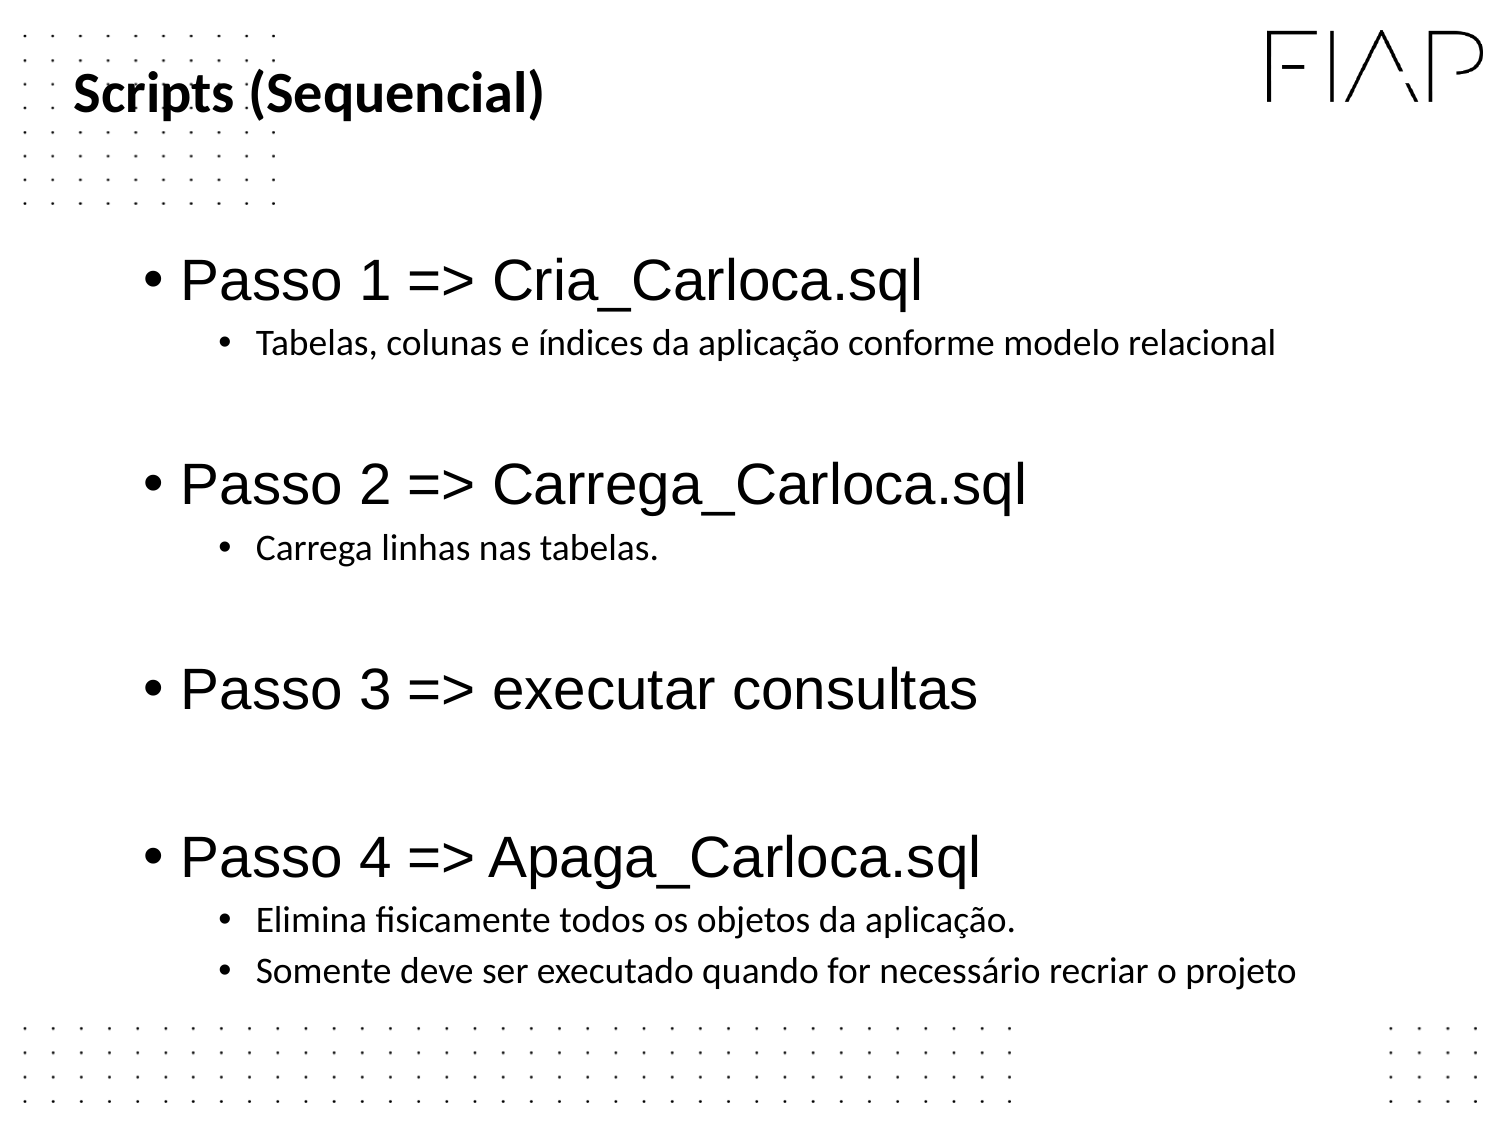

Scripts (Sequencial)
Passo 1 => Cria_Carloca.sql
Tabelas, colunas e índices da aplicação conforme modelo relacional

Passo 2 => Carrega_Carloca.sql
Carrega linhas nas tabelas.

Passo 3 => executar consultas

Passo 4 => Apaga_Carloca.sql
Elimina fisicamente todos os objetos da aplicação.
Somente deve ser executado quando for necessário recriar o projeto